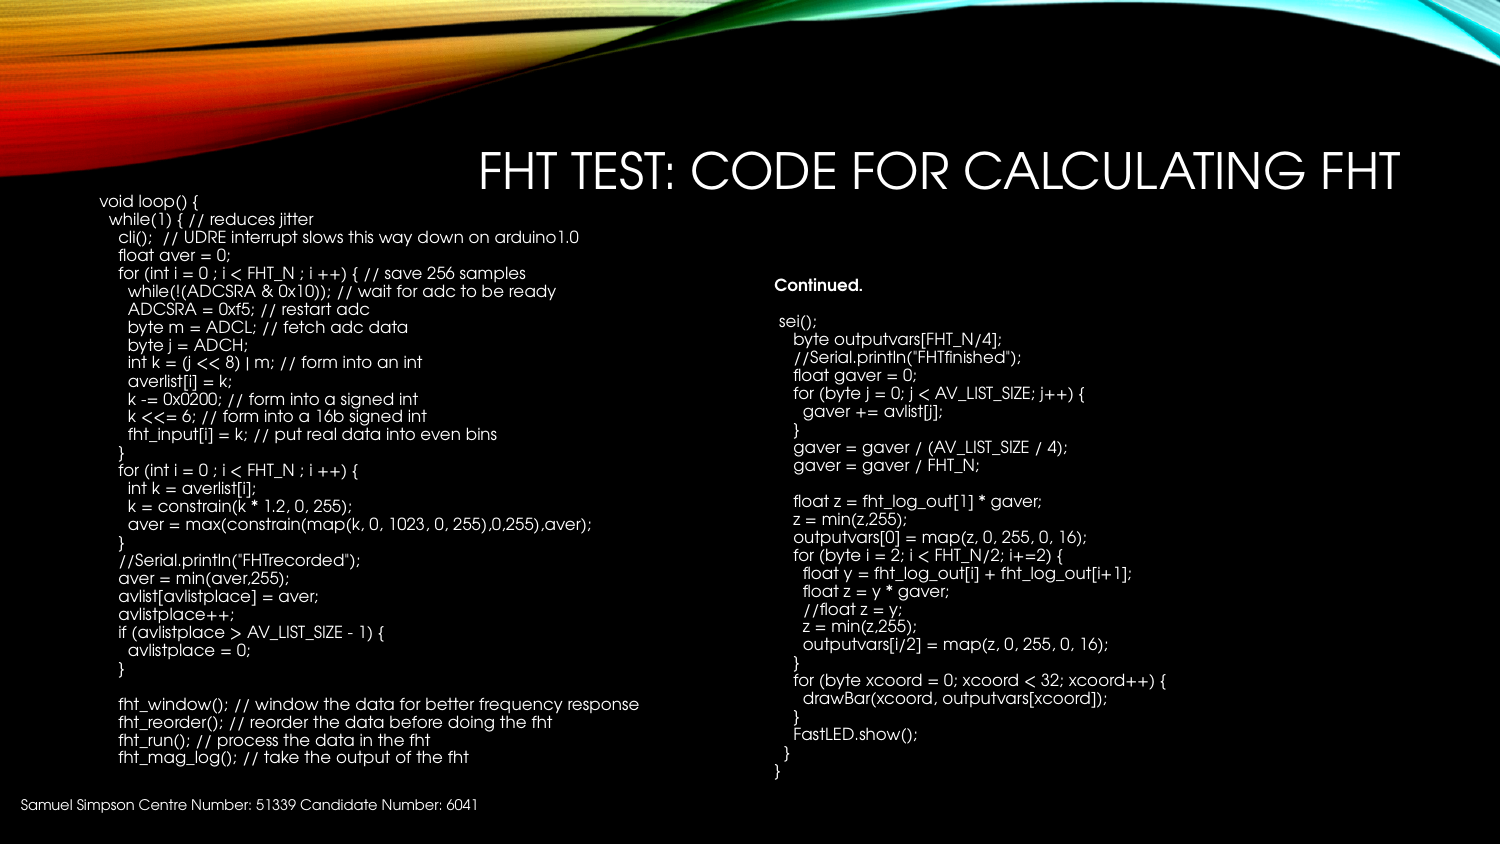

# FHT Test: Code for calculating FHT
void loop() {
  while(1) { // reduces jitter
    cli();  // UDRE interrupt slows this way down on arduino1.0
    float aver = 0;
    for (int i = 0 ; i < FHT_N ; i ++) { // save 256 samples
      while(!(ADCSRA & 0x10)); // wait for adc to be ready
      ADCSRA = 0xf5; // restart adc
      byte m = ADCL; // fetch adc data
      byte j = ADCH;
      int k = (j << 8) | m; // form into an int
      averlist[i] = k;
      k -= 0x0200; // form into a signed int
      k <<= 6; // form into a 16b signed int
      fht_input[i] = k; // put real data into even bins
    }
    for (int i = 0 ; i < FHT_N ; i ++) {
      int k = averlist[i];
      k = constrain(k * 1.2, 0, 255);
      aver = max(constrain(map(k, 0, 1023, 0, 255),0,255),aver);
    }
    //Serial.println("FHTrecorded");
    aver = min(aver,255);
    avlist[avlistplace] = aver;
    avlistplace++;
    if (avlistplace > AV_LIST_SIZE - 1) {
      avlistplace = 0;
    }

    fht_window(); // window the data for better frequency response
    fht_reorder(); // reorder the data before doing the fht
    fht_run(); // process the data in the fht
    fht_mag_log(); // take the output of the fht

Continued.

 sei();
    byte outputvars[FHT_N/4];
    //Serial.println("FHTfinished");
    float gaver = 0;
    for (byte j = 0; j < AV_LIST_SIZE; j++) {
      gaver += avlist[j];
    }
    gaver = gaver / (AV_LIST_SIZE / 4);
    gaver = gaver / FHT_N;

    float z = fht_log_out[1] * gaver;
    z = min(z,255);
    outputvars[0] = map(z, 0, 255, 0, 16);
    for (byte i = 2; i < FHT_N/2; i+=2) {
      float y = fht_log_out[i] + fht_log_out[i+1];
      float z = y * gaver;
      //float z = y;
      z = min(z,255);
      outputvars[i/2] = map(z, 0, 255, 0, 16);
    }
    for (byte xcoord = 0; xcoord < 32; xcoord++) {
      drawBar(xcoord, outputvars[xcoord]);
    }
    FastLED.show();
  }
}
Samuel Simpson Centre Number: 51339 Candidate Number: 6041